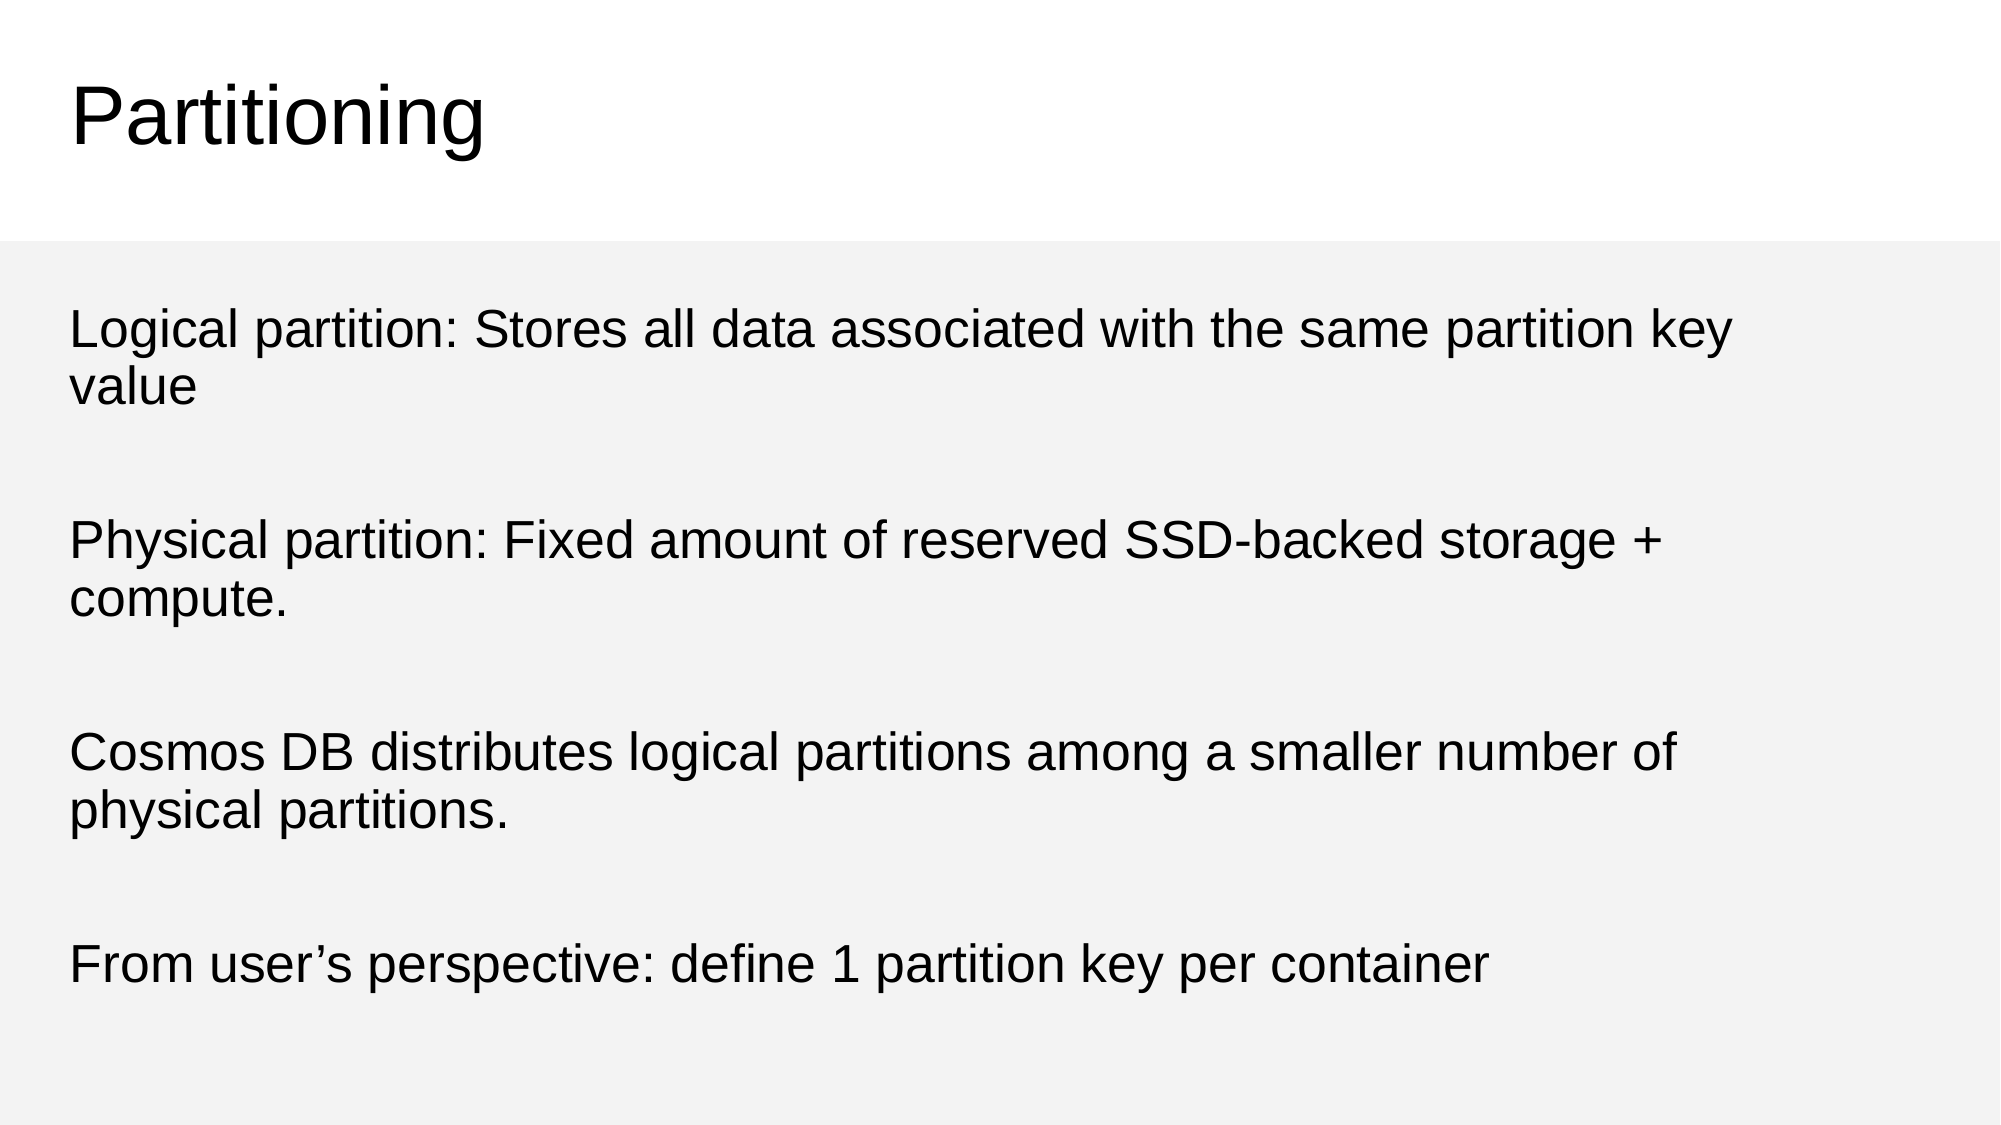

# Partitioning
Logical partition: Stores all data associated with the same partition key value

Physical partition: Fixed amount of reserved SSD-backed storage + compute.

Cosmos DB distributes logical partitions among a smaller number of physical partitions.

From user’s perspective: define 1 partition key per container